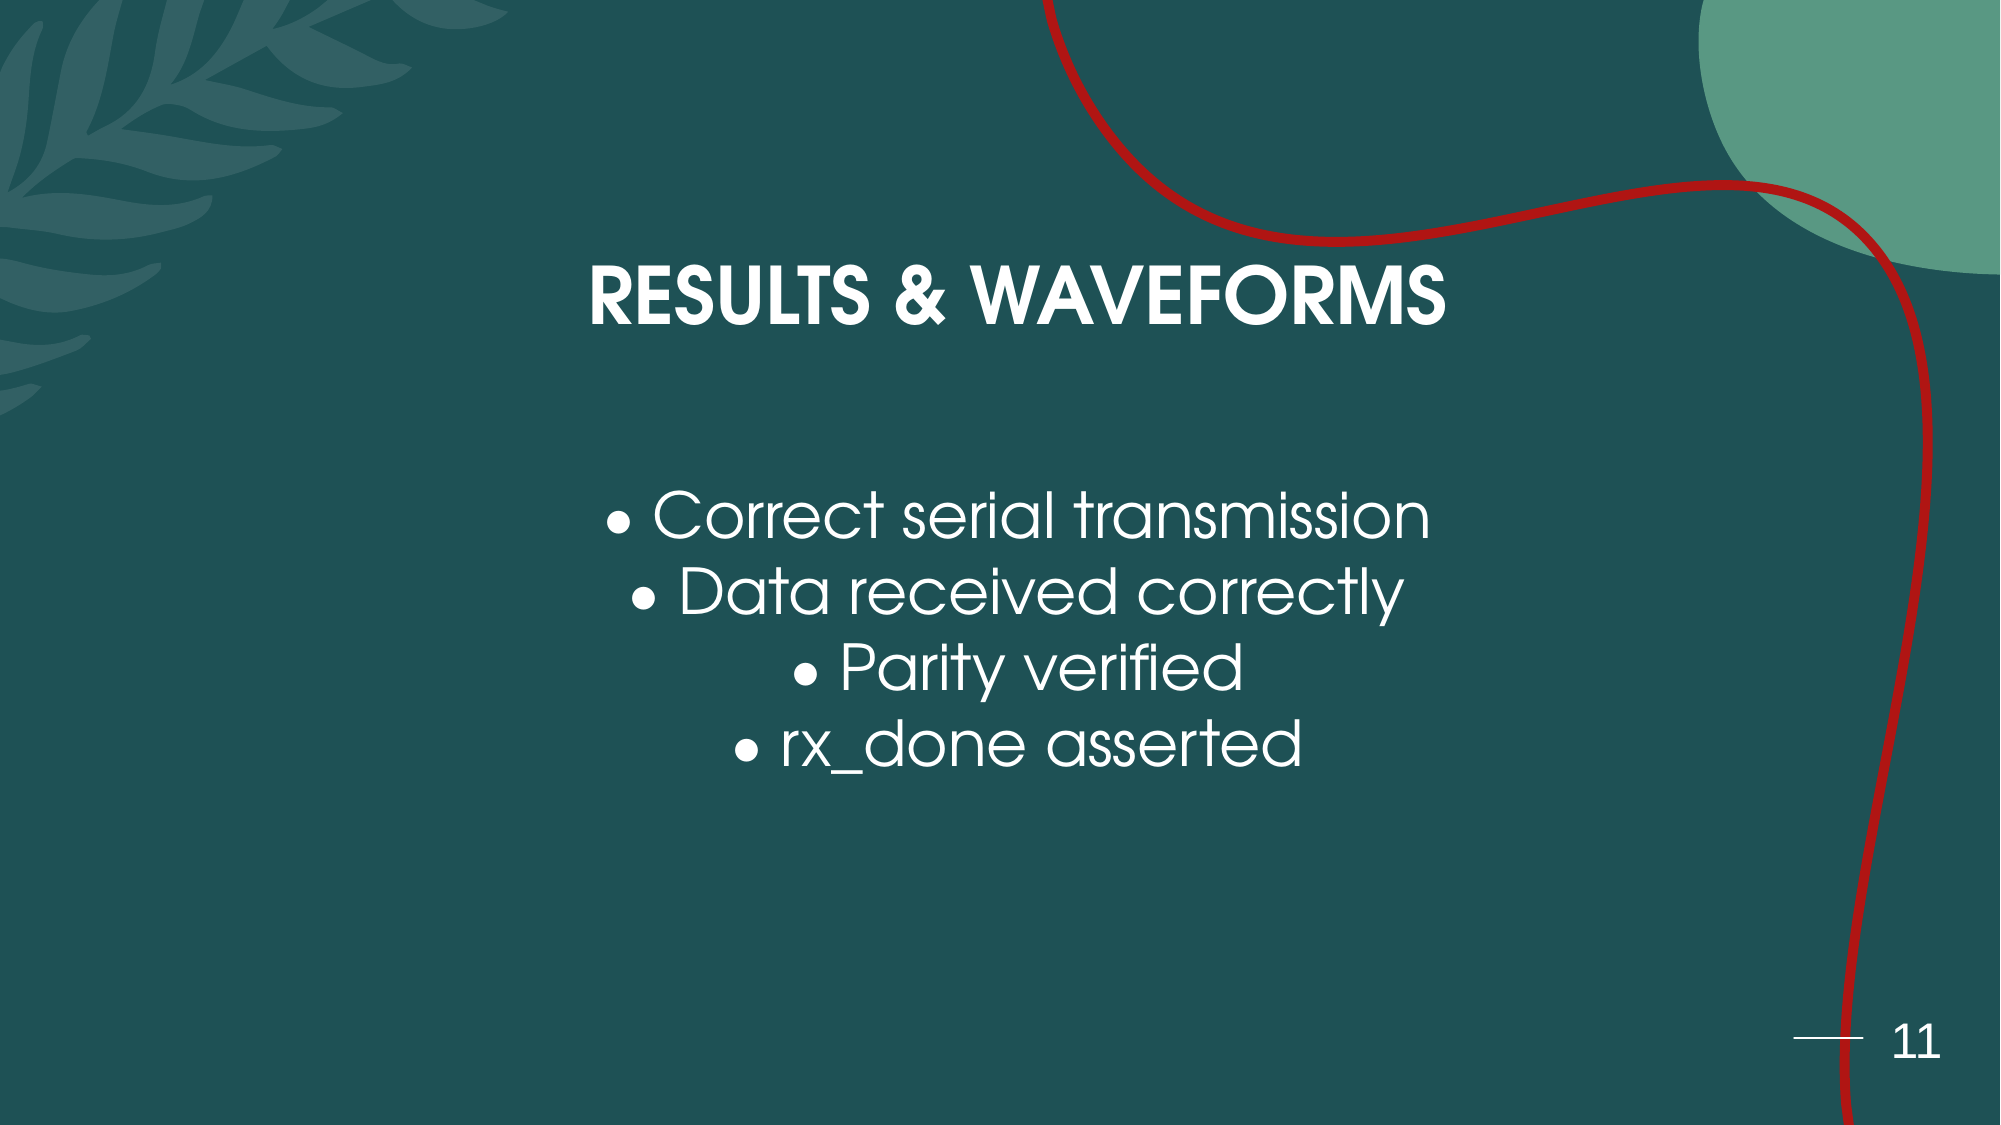

RESULTS & WAVEFORMS

• Correct serial transmission
• Data received correctly
• Parity verified
• rx_done asserted

11